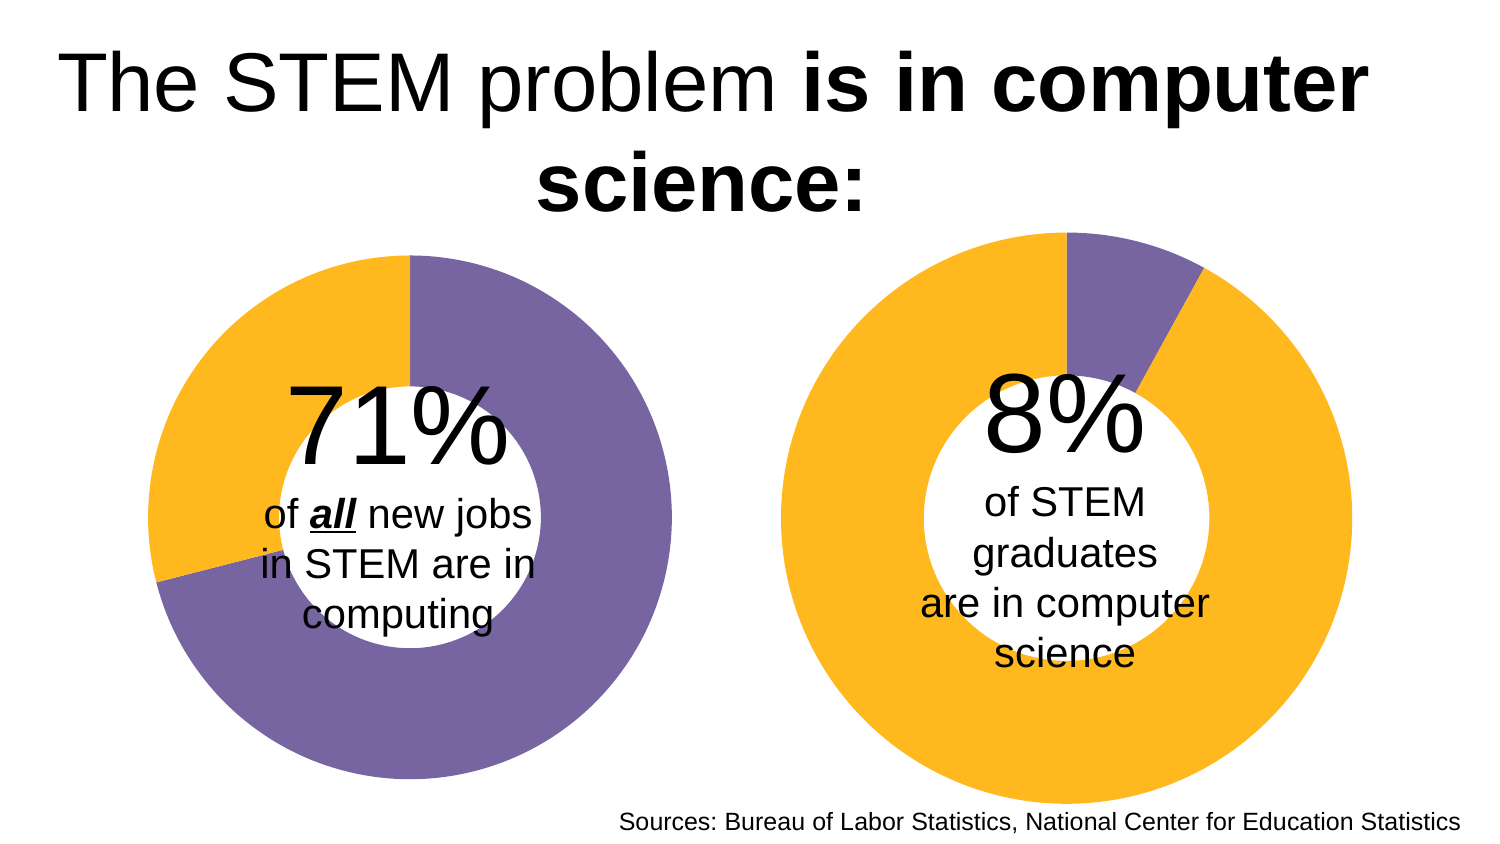

The STEM problem is in computer science:

### Chart

| Category | Sales |
|---|---|
| CS jobs | 0.08 |
| Other STEM | 0.92 |

### Chart

| Category | Sales |
|---|---|
| CS jobs | 0.71 |
| Other STEM | 0.29 |
8%
of STEM graduates
are in computer science
71%
of all new jobs in STEM are in computing
Sources: Bureau of Labor Statistics, National Center for Education Statistics